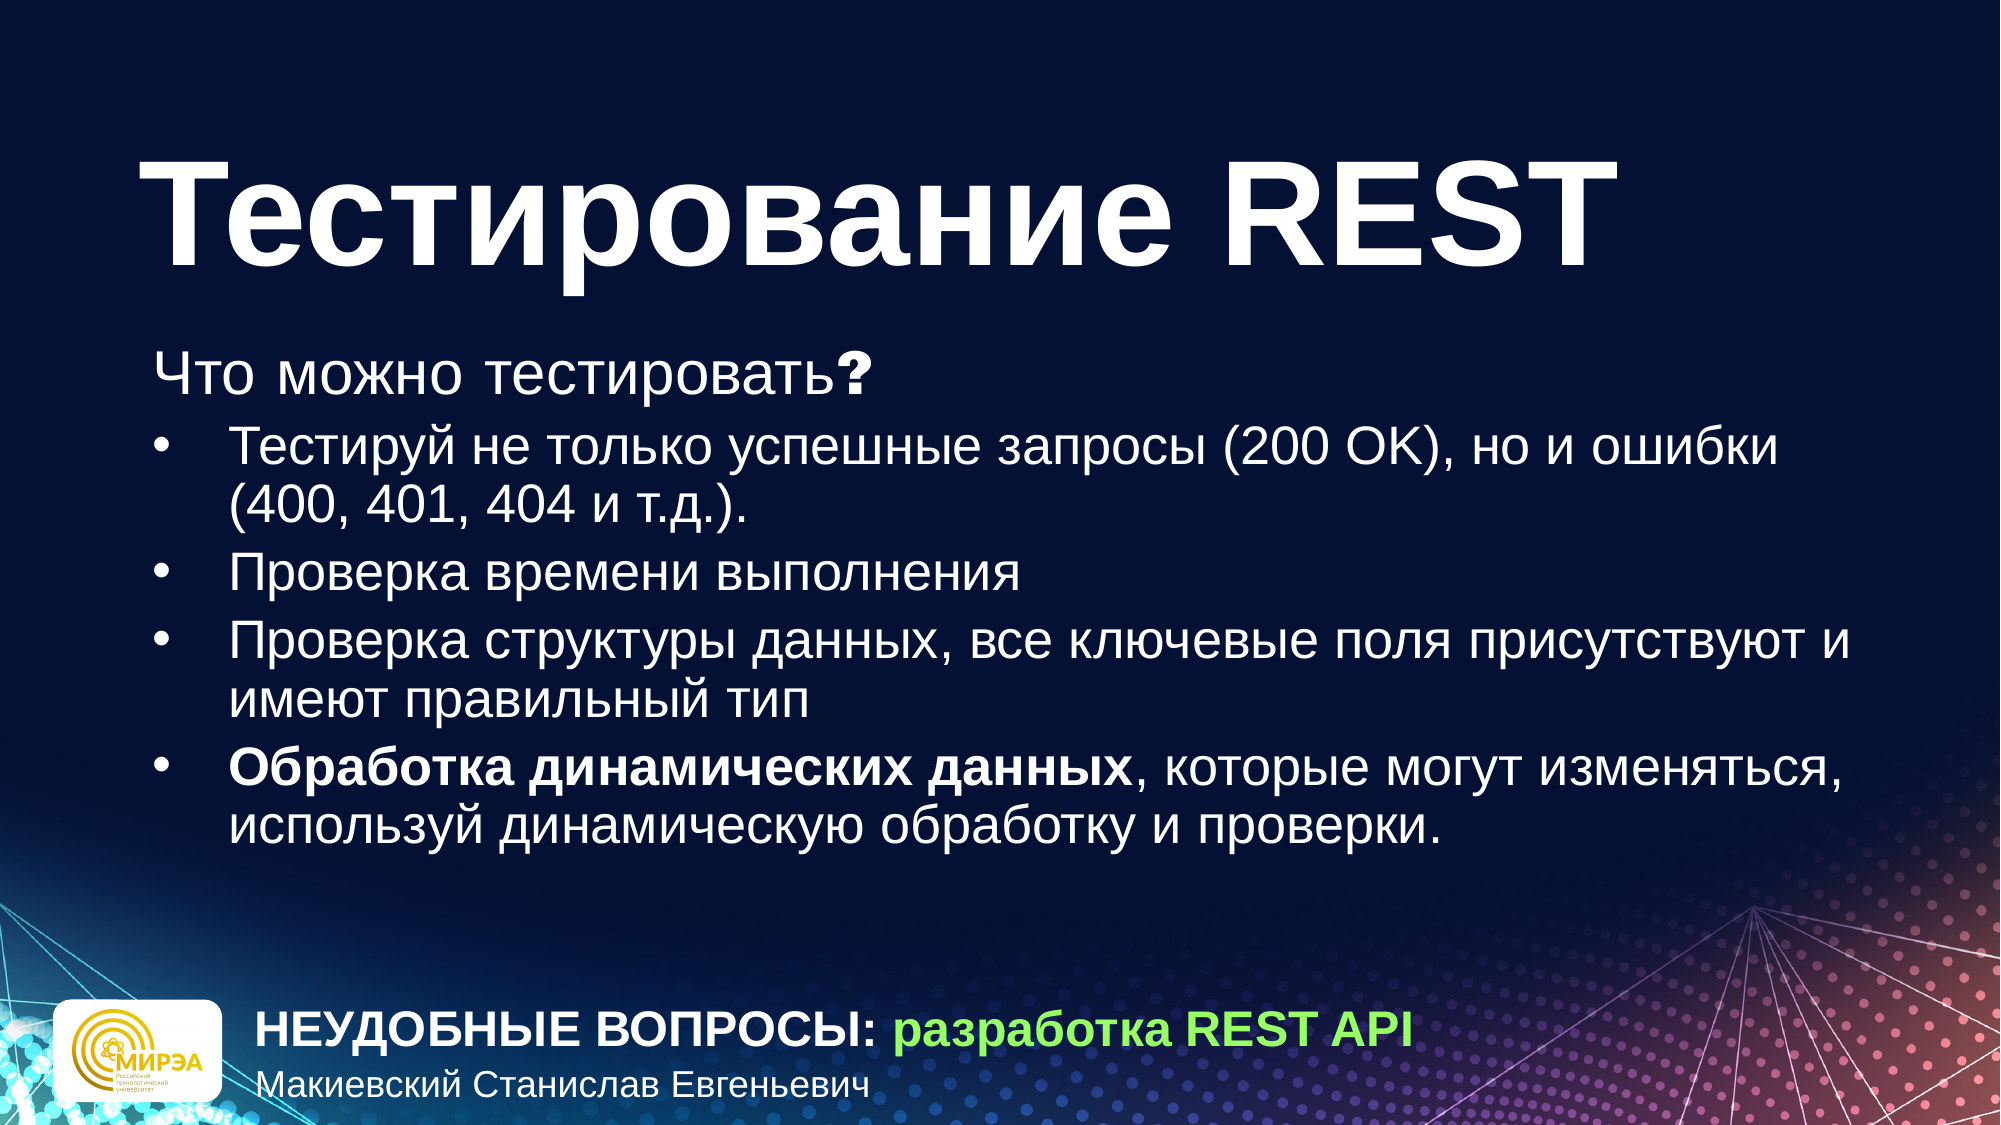

# Тестирование REST
Что можно тестировать?
Тестируй не только успешные запросы (200 OK), но и ошибки (400, 401, 404 и т.д.).
Проверка времени выполнения
Проверка структуры данных, все ключевые поля присутствуют и имеют правильный тип
Обработка динамических данных, которые могут изменяться, используй динамическую обработку и проверки.